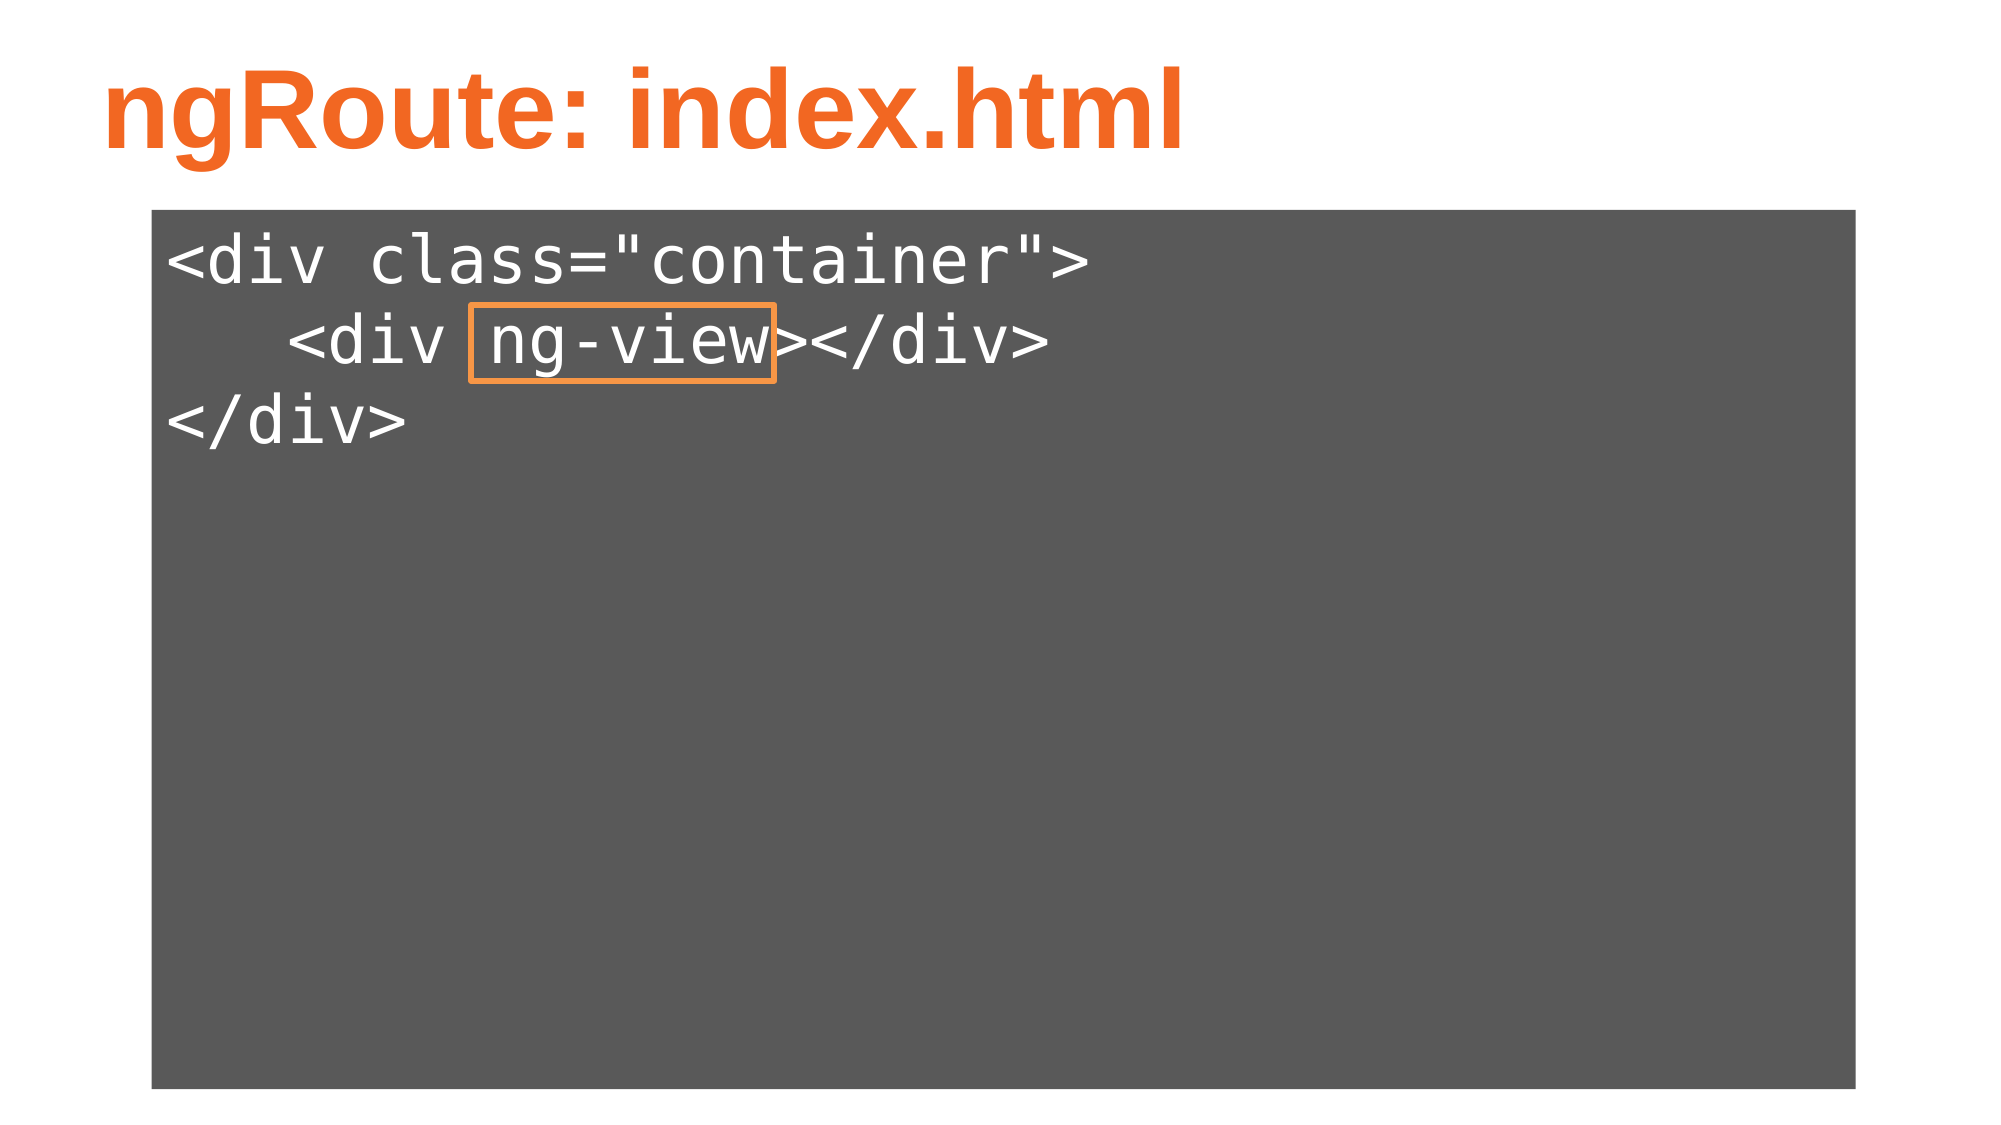

# ngRoute: index.html
<div class="container">
   <div ng-view></div>
</div>